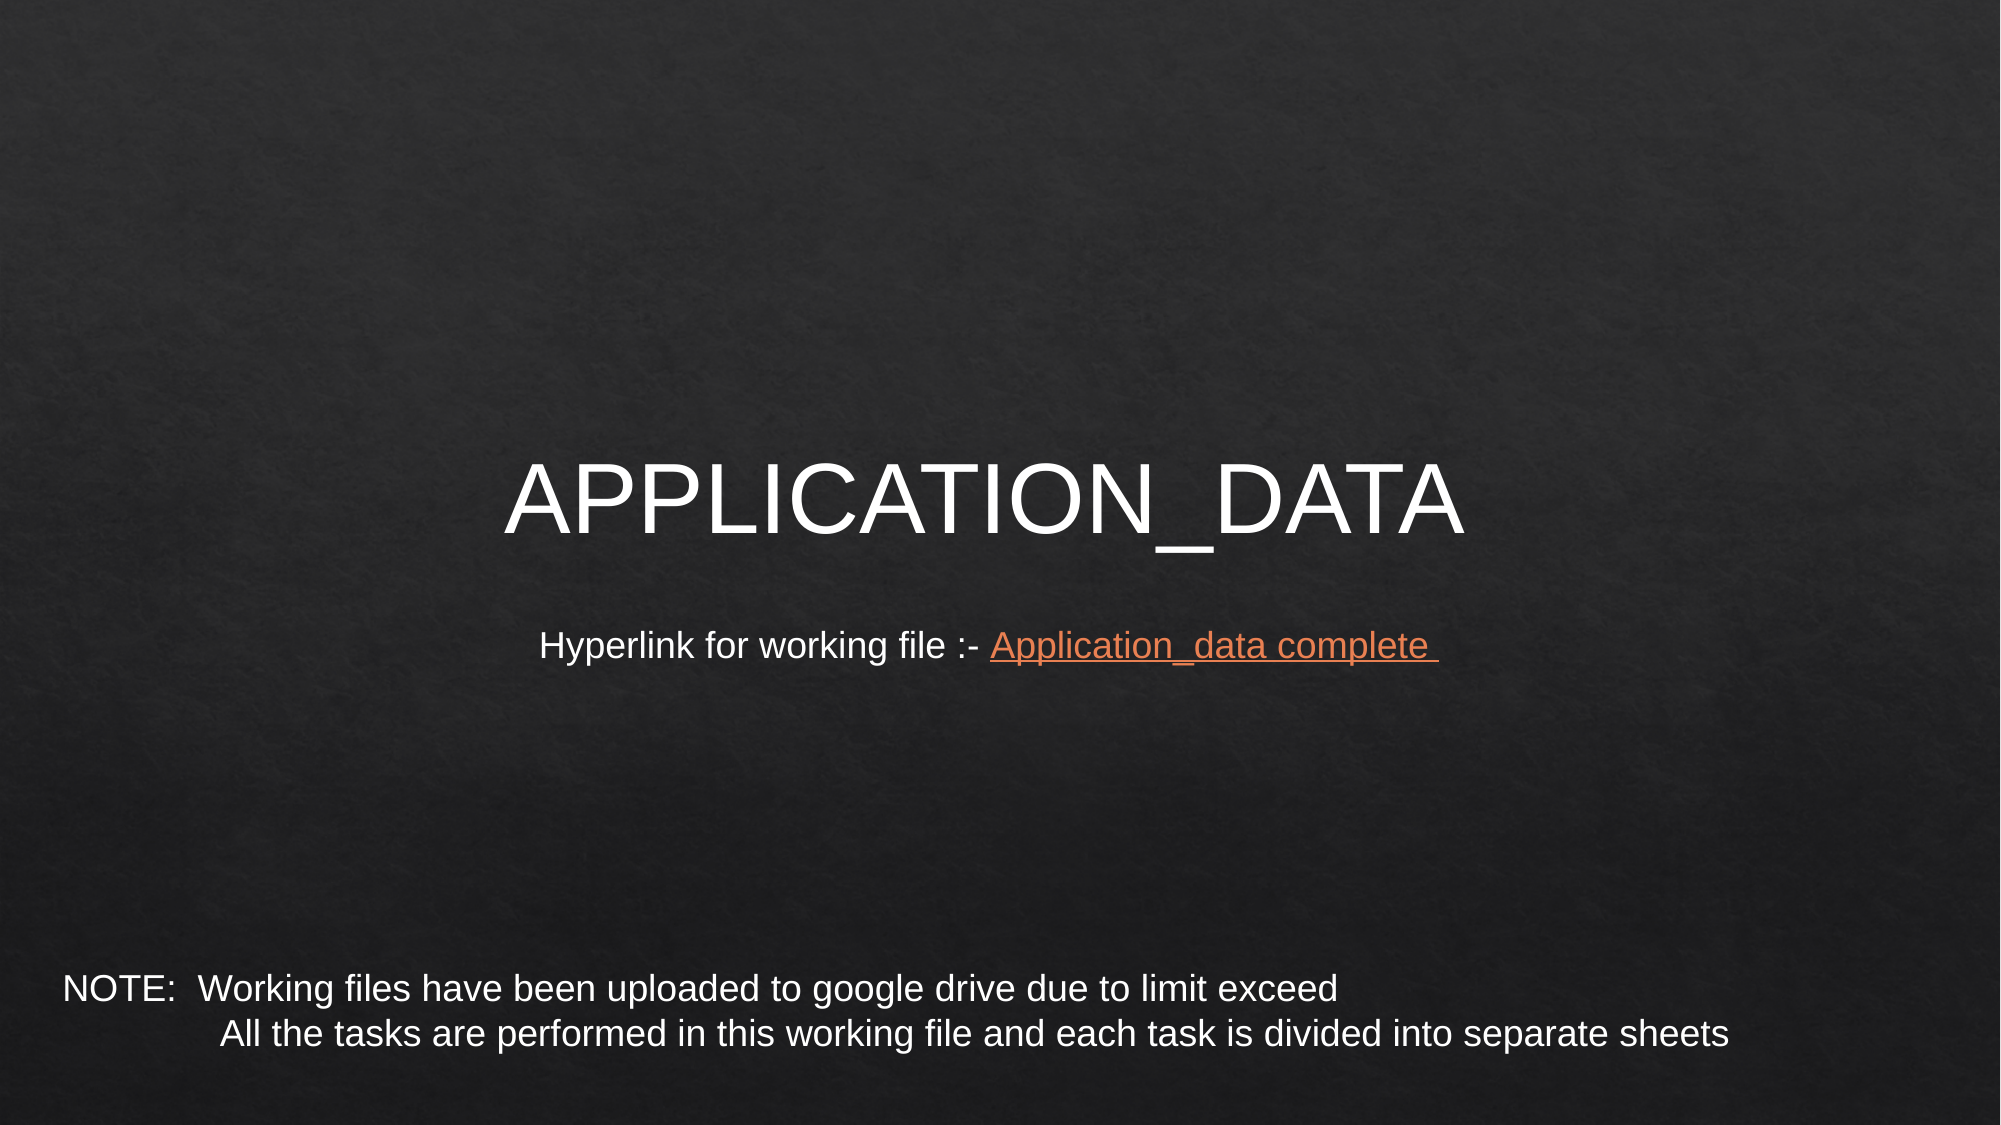

APPLICATION_DATA
Hyperlink for working file :- Application_data complete
NOTE:  Working files have been uploaded to google drive due to limit exceed
               All the tasks are performed in this working file and each task is divided into separate sheets